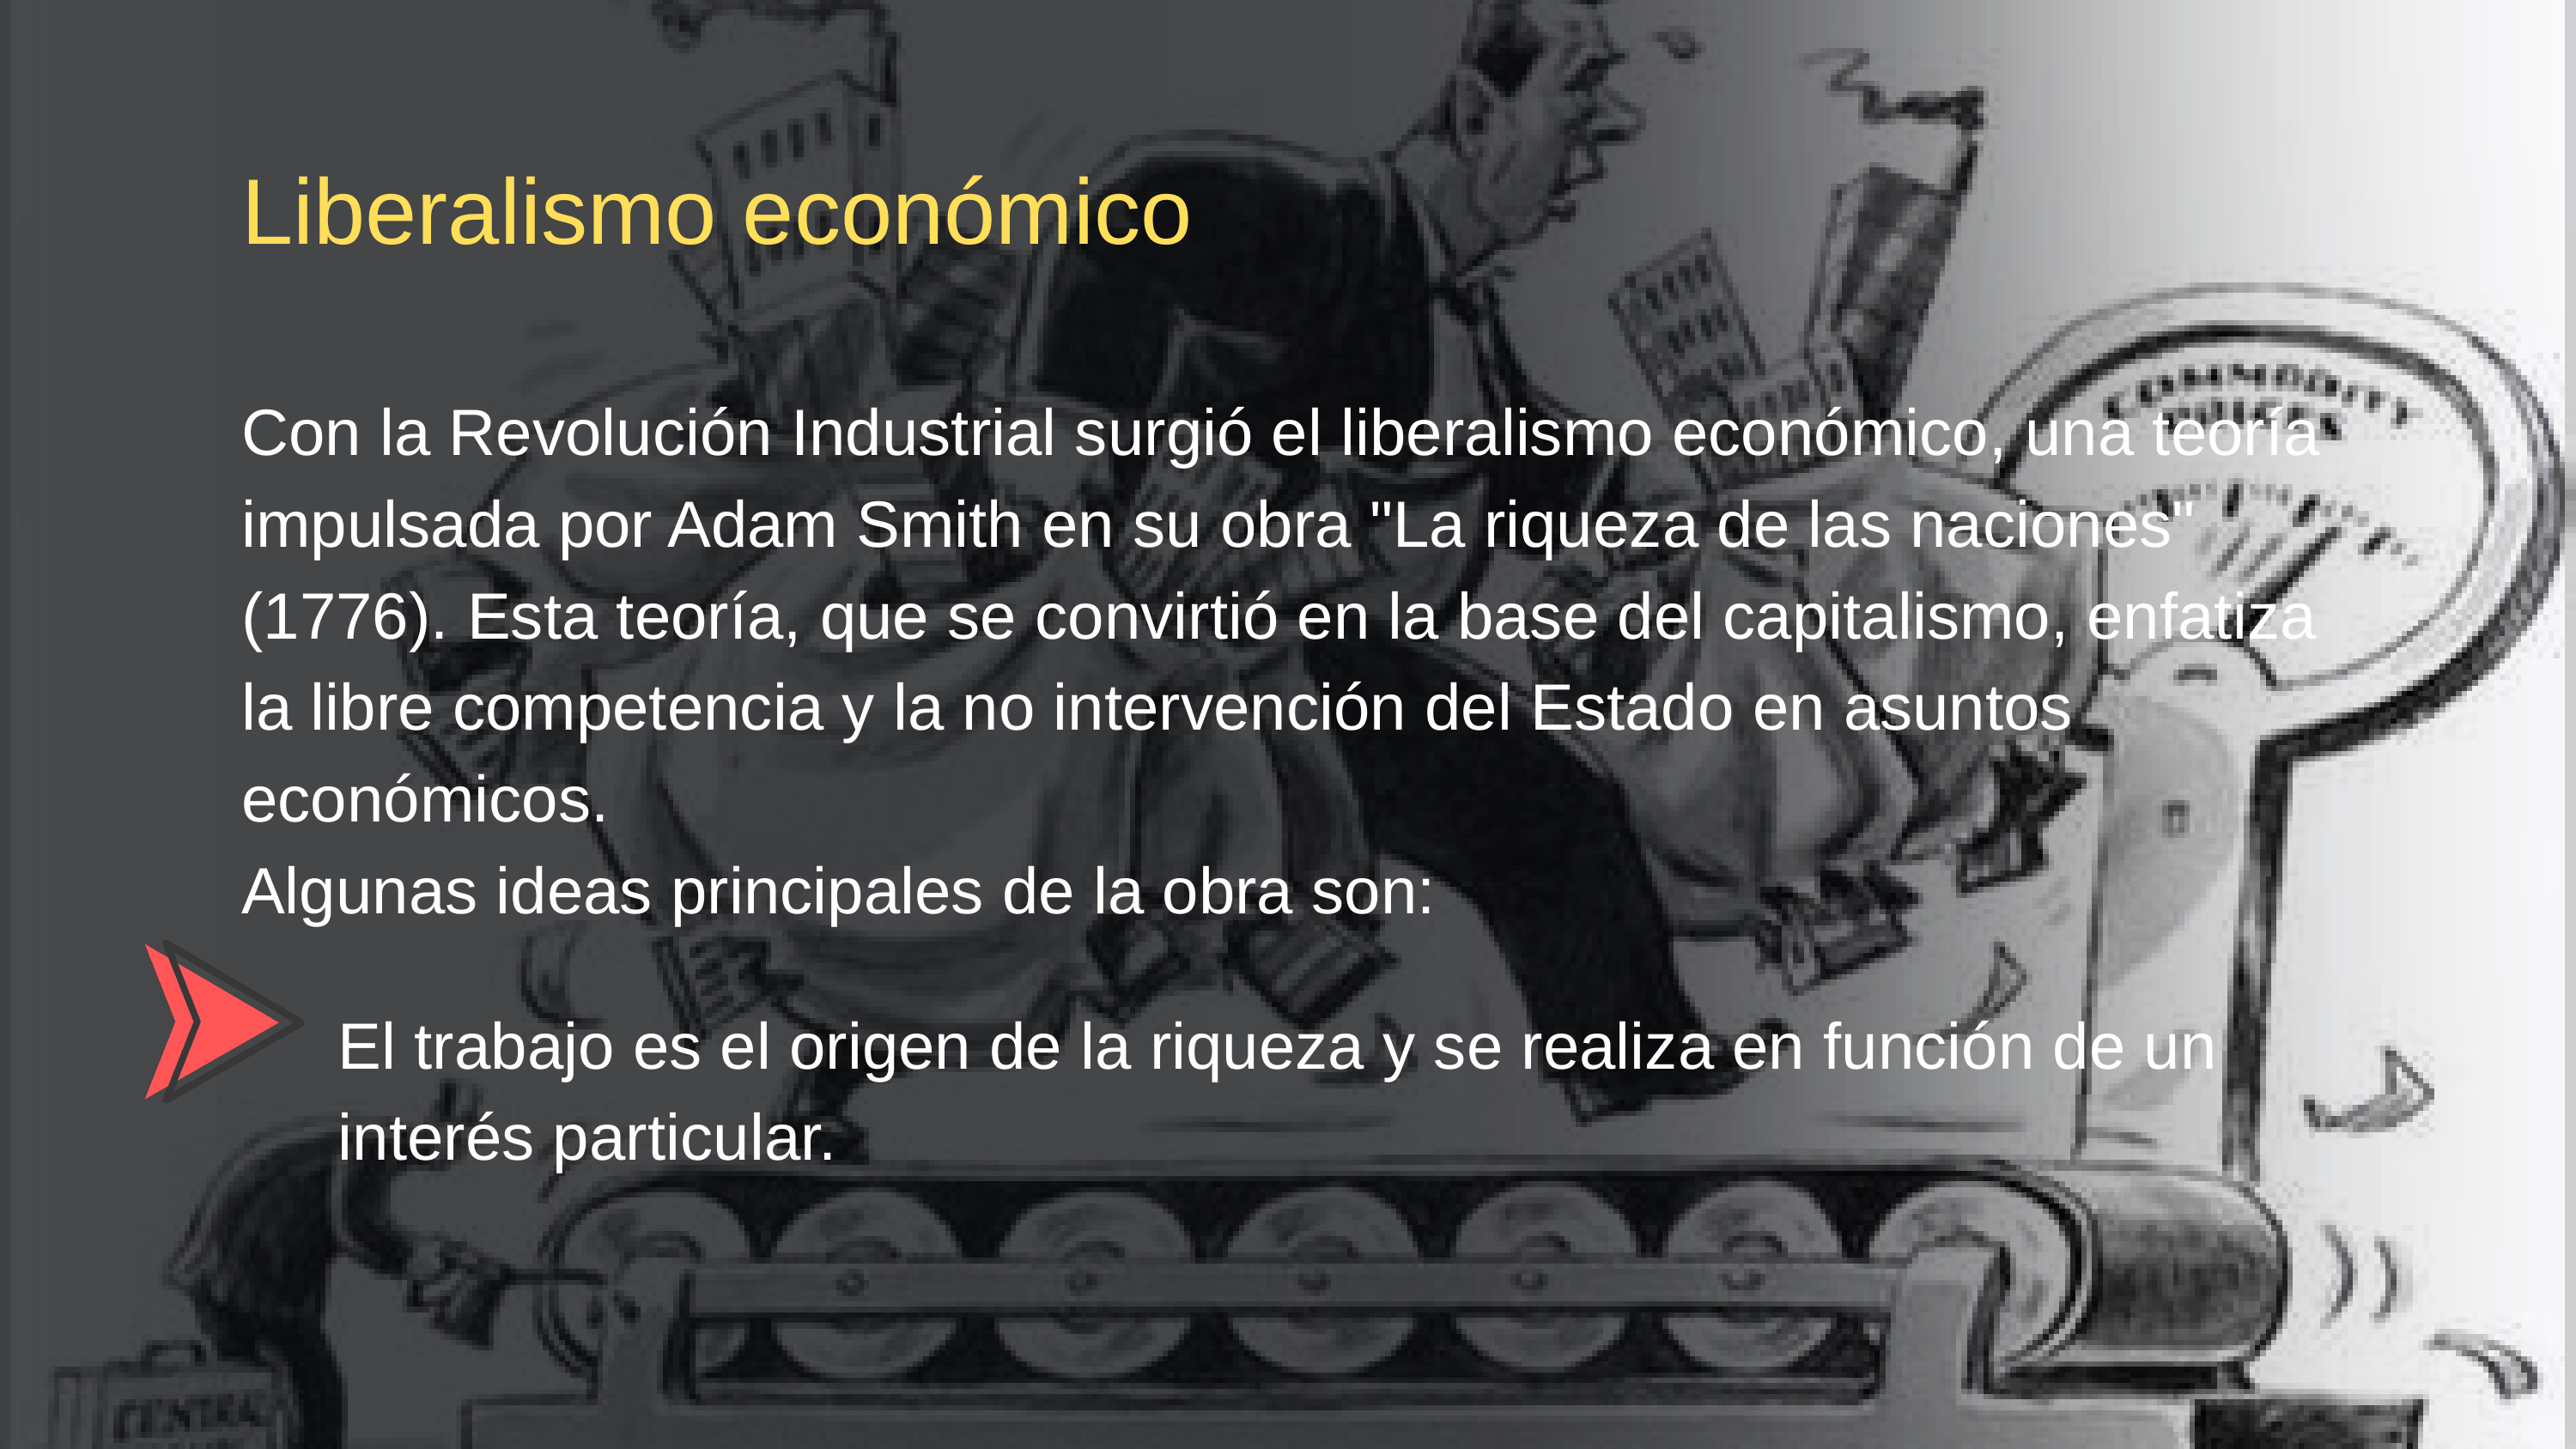

Liberalismo económico

Con la Revolución Industrial surgió el liberalismo económico, una teoría impulsada por Adam Smith en su obra "La riqueza de las naciones" (1776). Esta teoría, que se convirtió en la base del capitalismo, enfatiza la libre competencia y la no intervención del Estado en asuntos económicos.
Algunas ideas principales de la obra son:

El trabajo es el origen de la riqueza y se realiza en función de un interés particular.